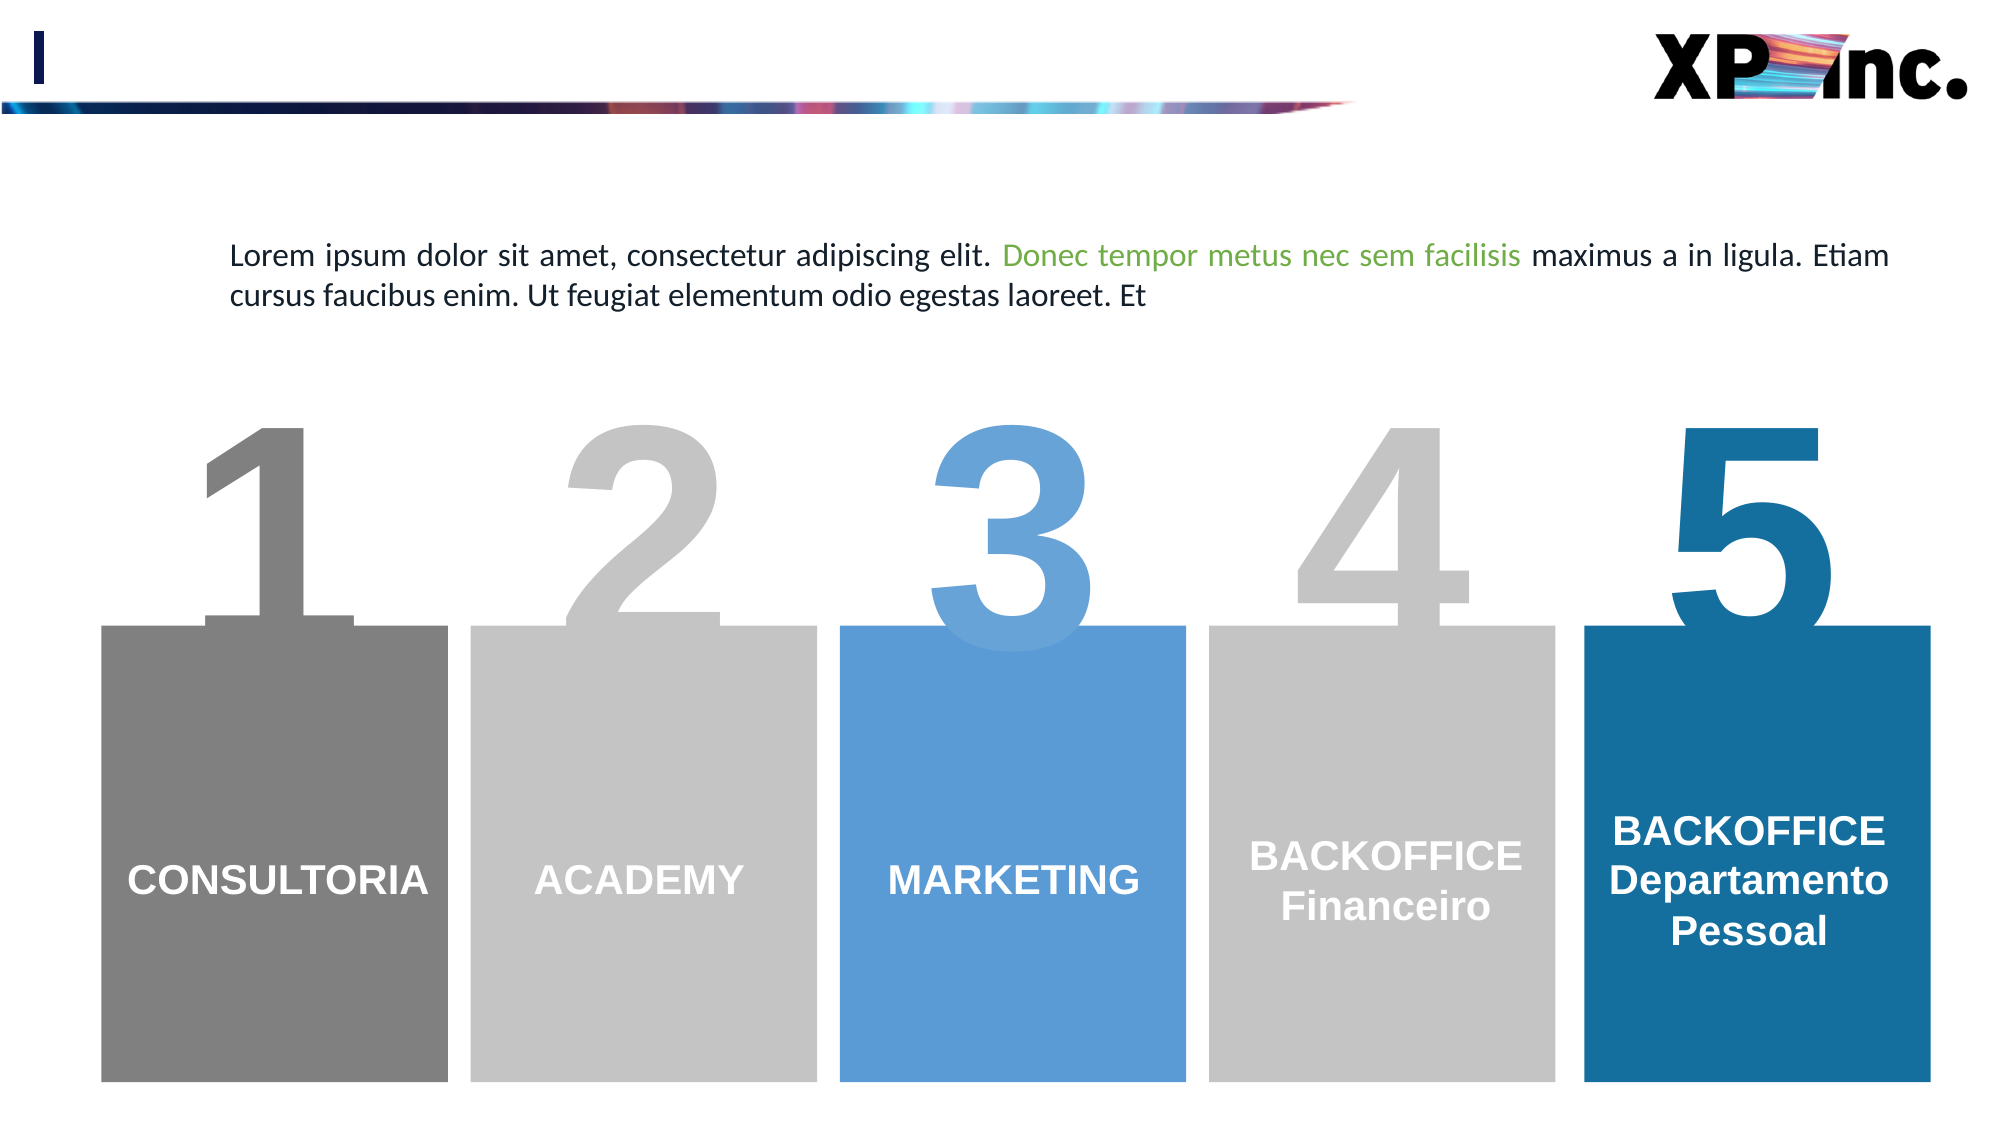

#

Lorem ipsum dolor sit amet, consectetur adipiscing elit. Donec tempor metus nec sem facilisis maximus a in ligula. Etiam cursus faucibus enim. Ut feugiat elementum odio egestas laoreet. Et
1
2
3
4
5

CONSULTORIA
ACADEMY
MARKETING
BACKOFFICE Financeiro
BACKOFFICE Departamento Pessoal